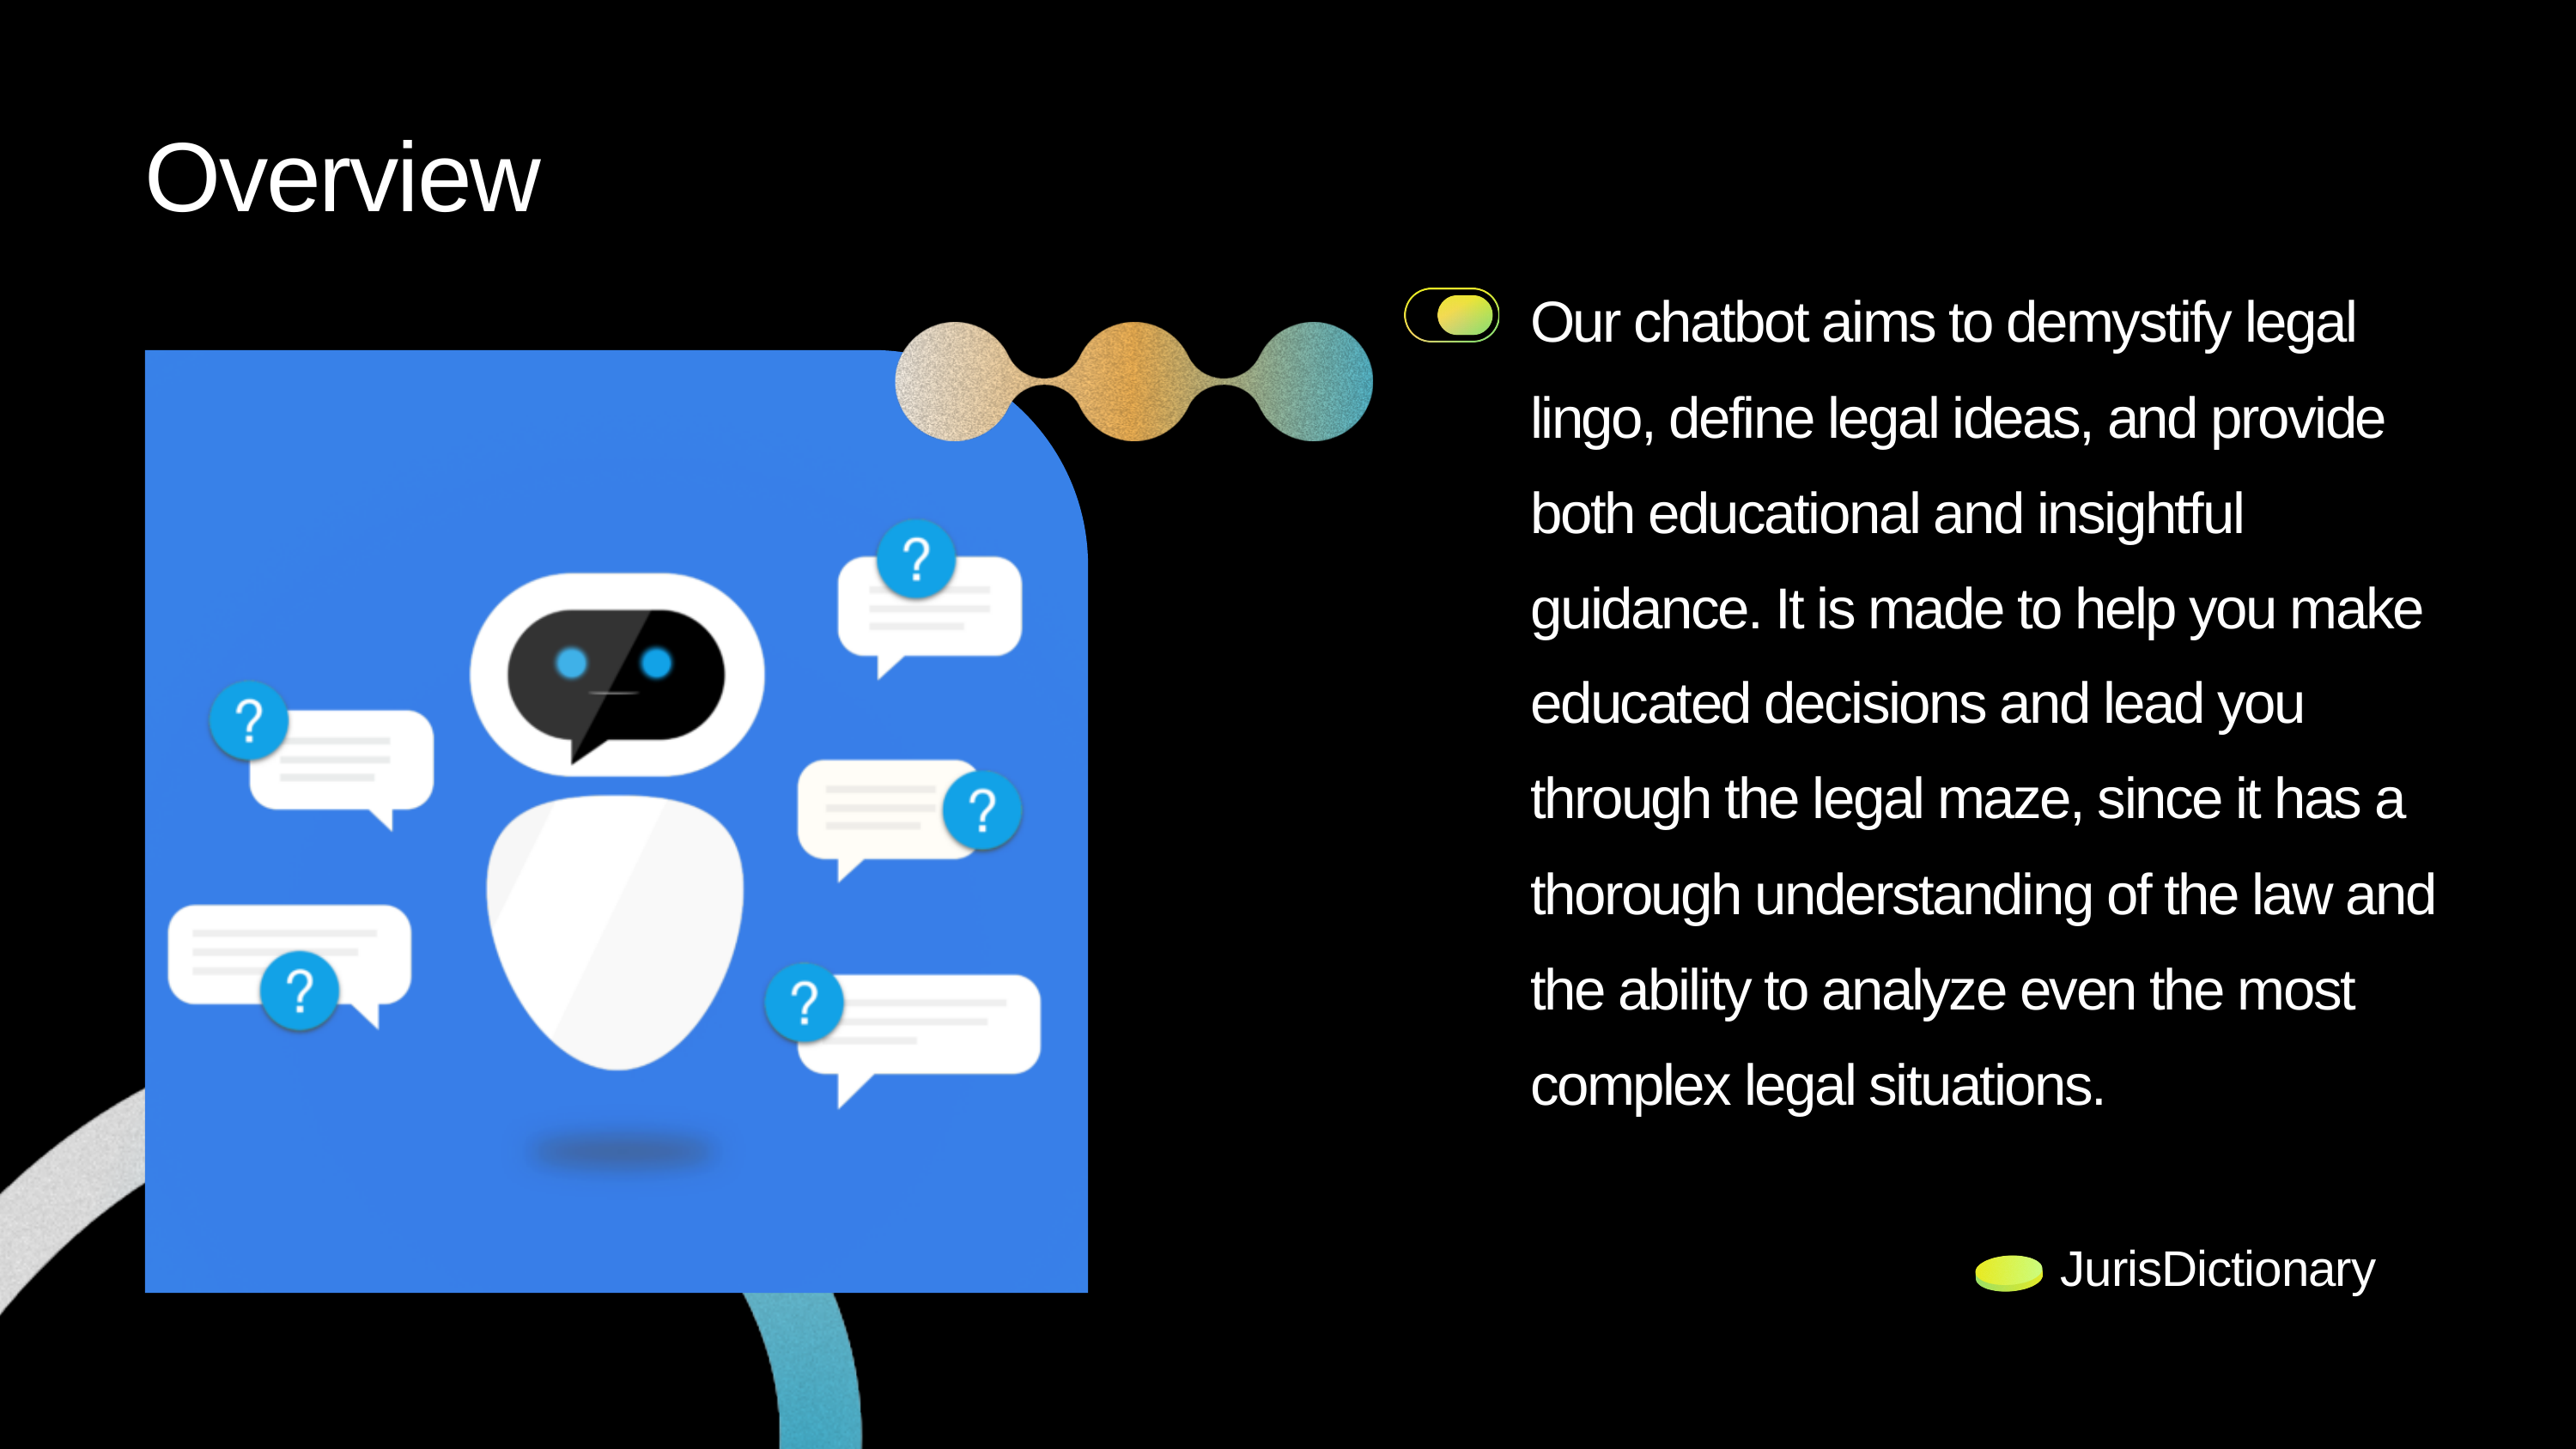

Overview
Our chatbot aims to demystify legal lingo, define legal ideas, and provide both educational and insightful guidance. It is made to help you make educated decisions and lead you through the legal maze, since it has a thorough understanding of the law and the ability to analyze even the most complex legal situations.

JurisDictionary